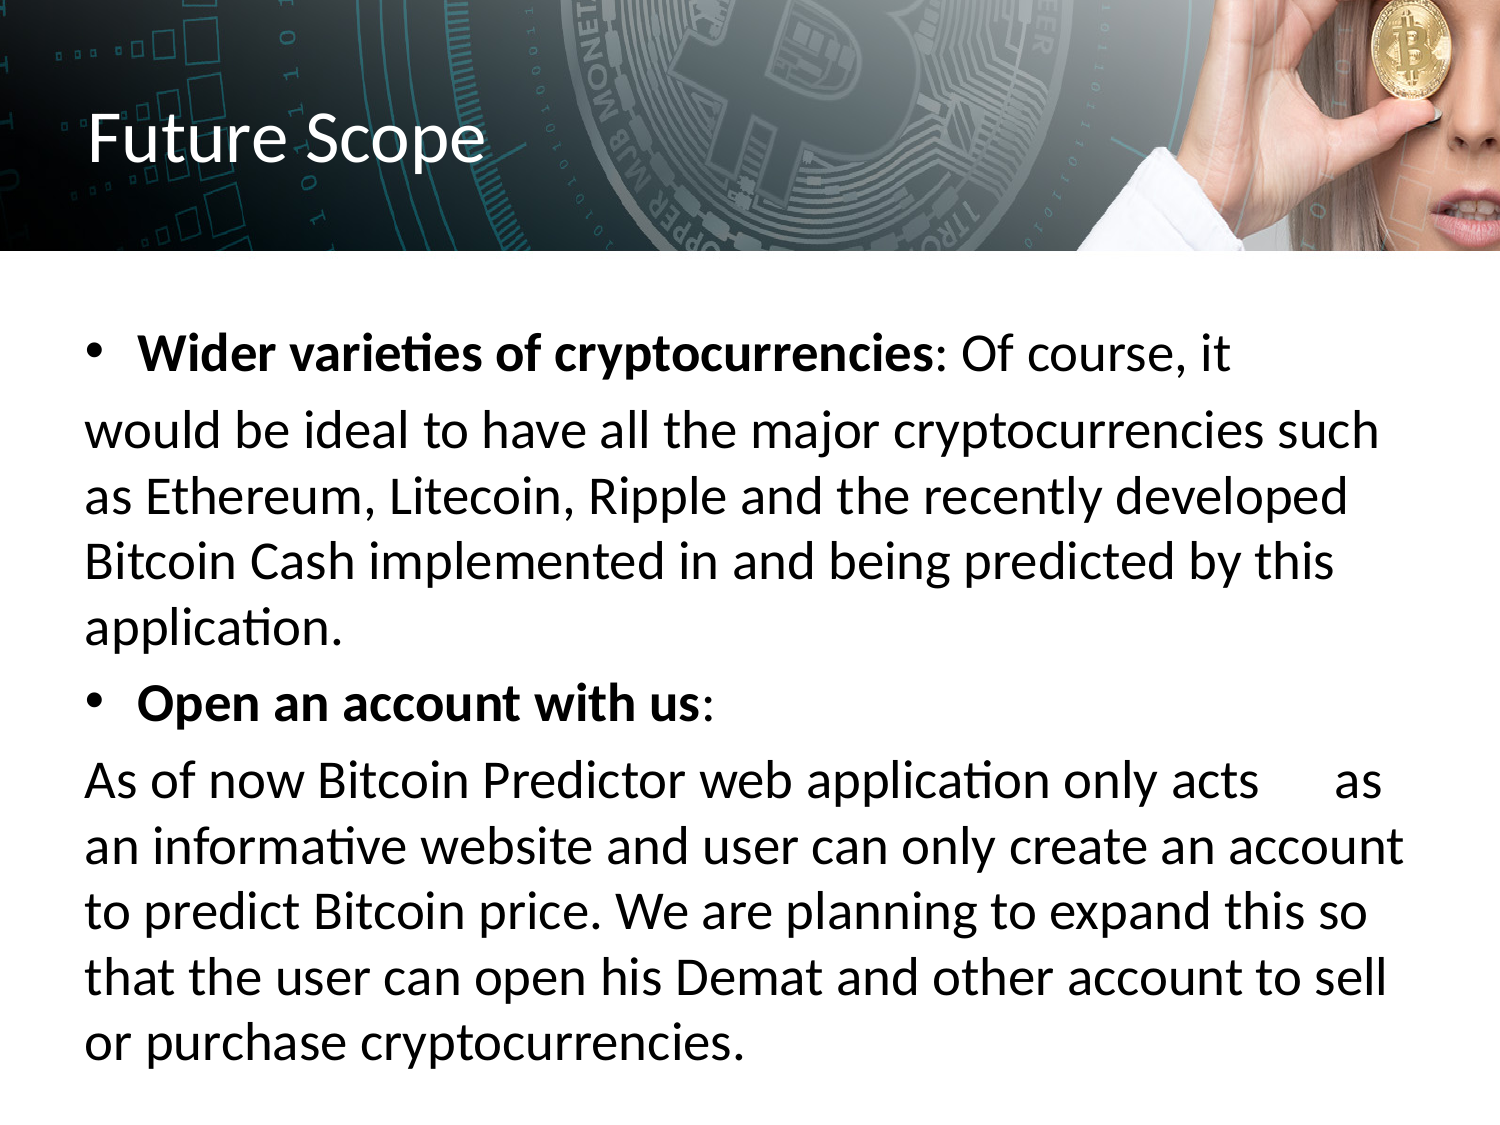

# Future Scope
Wider varieties of cryptocurrencies: Of course, it
would be ideal to have all the major cryptocurrencies such as Ethereum, Litecoin, Ripple and the recently developed Bitcoin Cash implemented in and being predicted by this application.
Open an account with us:
As of now Bitcoin Predictor web application only acts      as an informative website and user can only create an account to predict Bitcoin price. We are planning to expand this so that the user can open his Demat and other account to sell or purchase cryptocurrencies.